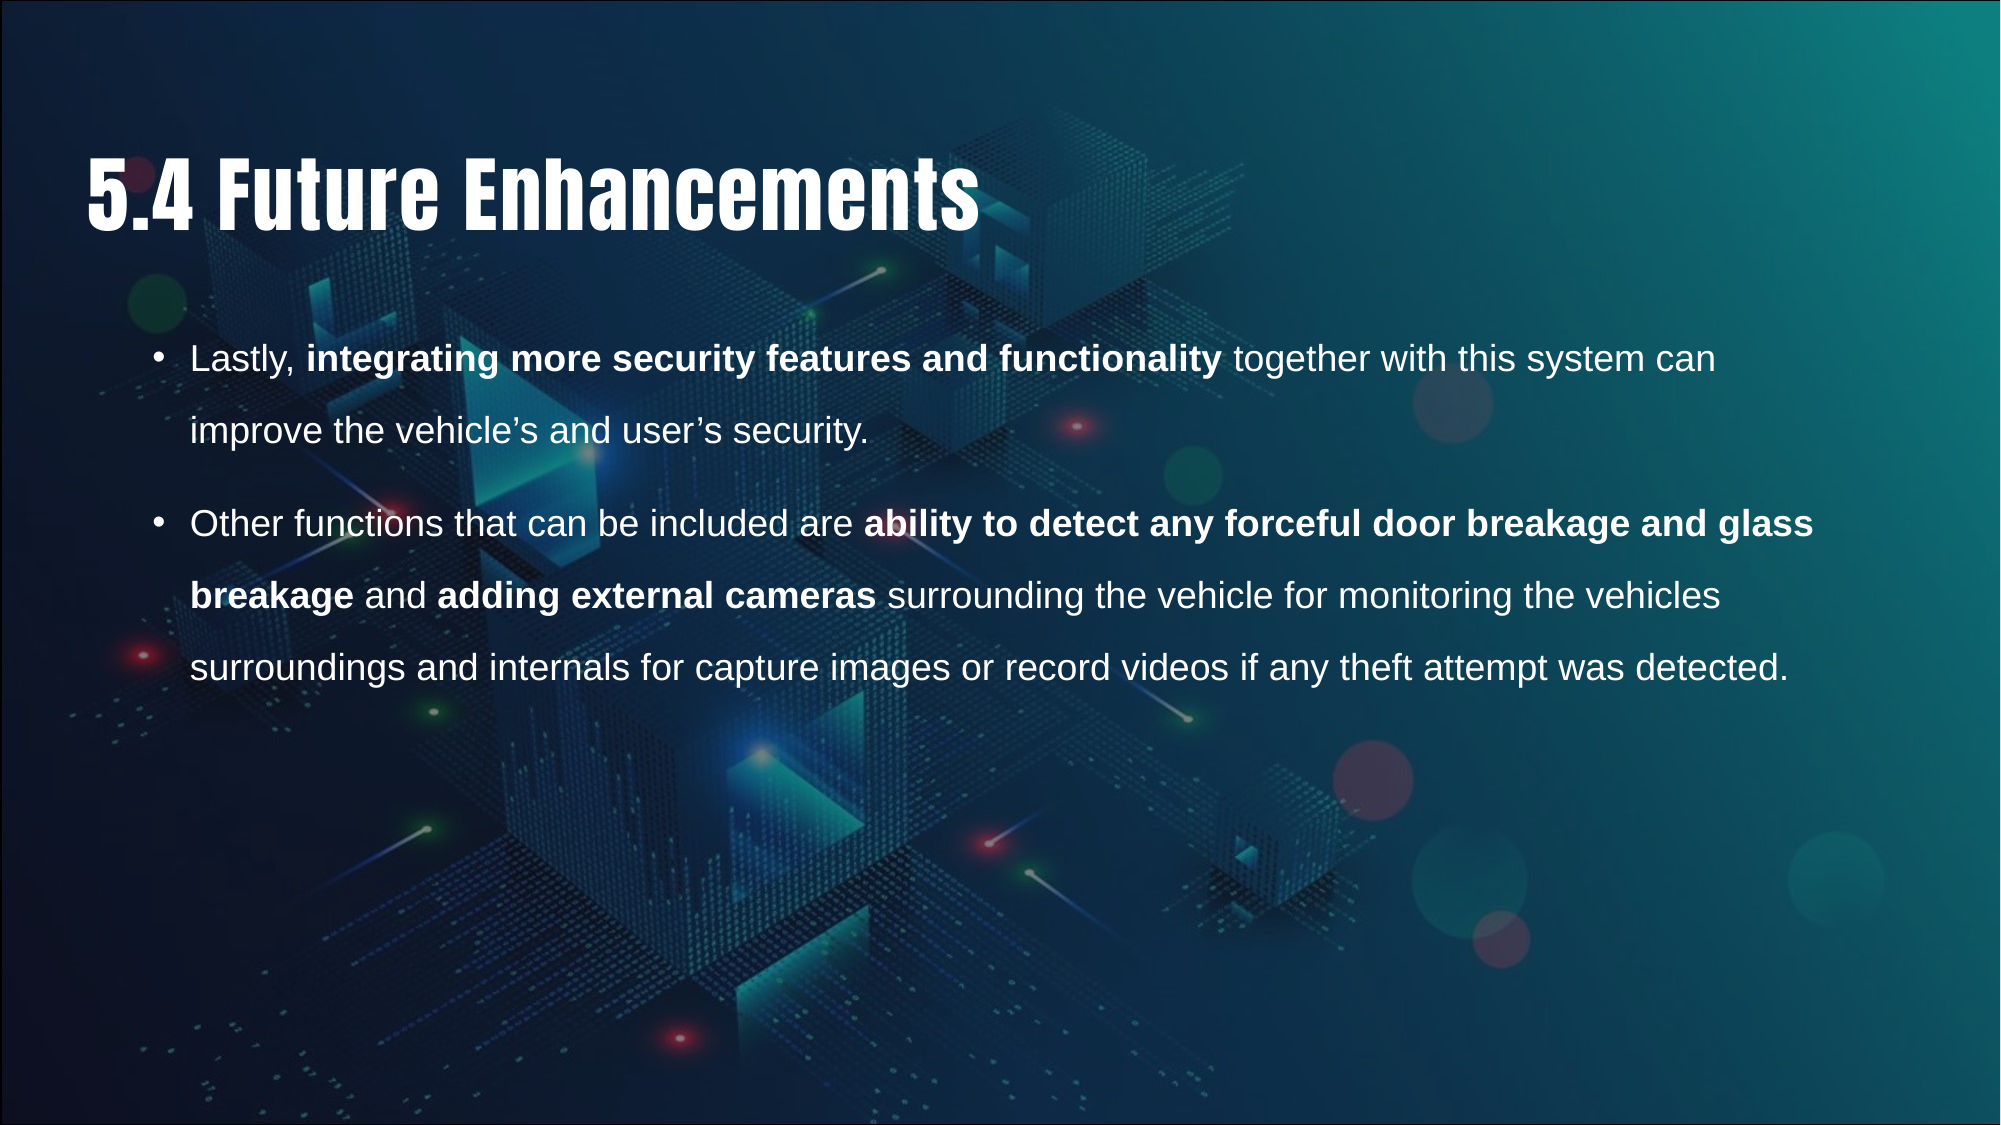

# 5.4 Future Enhancements
Lastly, integrating more security features and functionality together with this system can improve the vehicle’s and user’s security.
Other functions that can be included are ability to detect any forceful door breakage and glass breakage and adding external cameras surrounding the vehicle for monitoring the vehicles surroundings and internals for capture images or record videos if any theft attempt was detected.